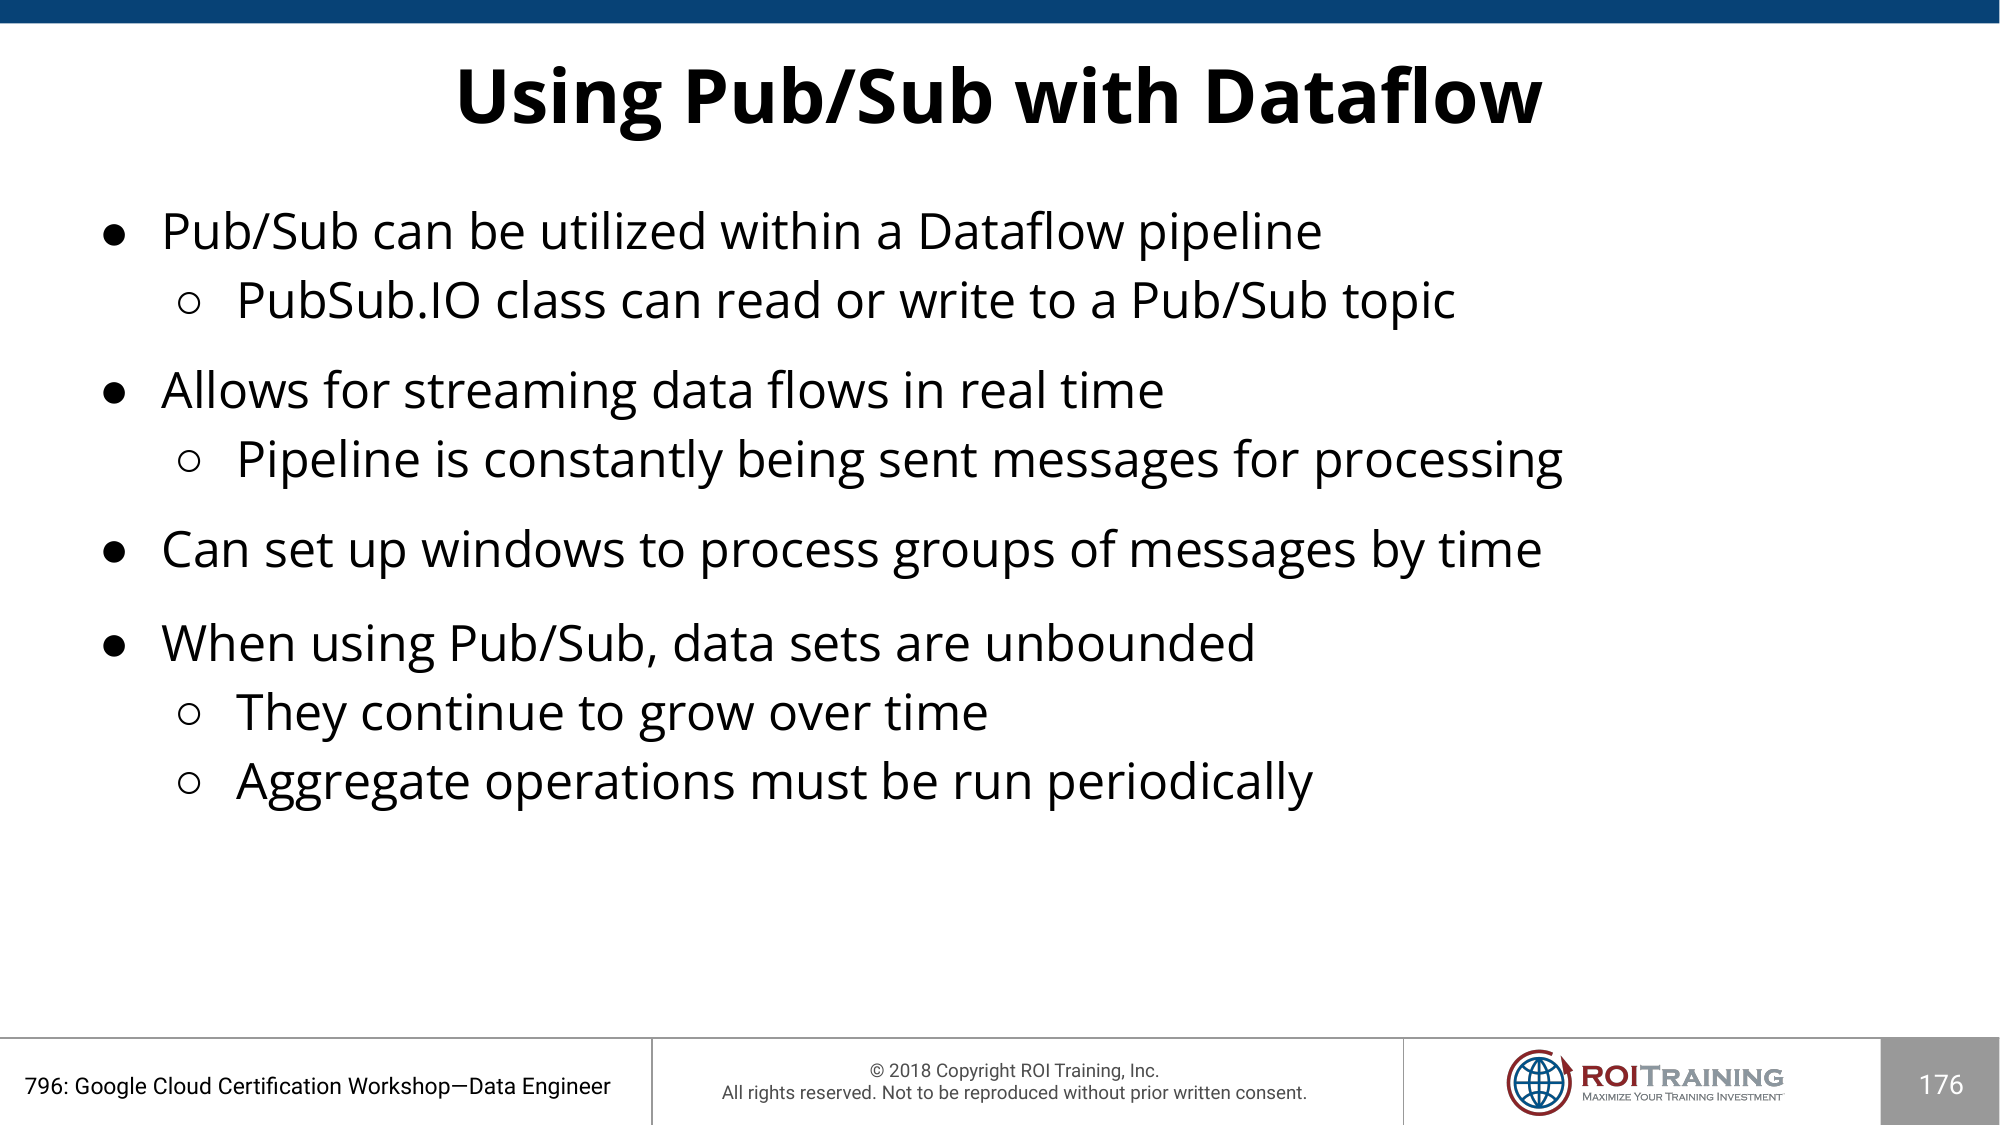

# Using Pub/Sub with Dataflow
Pub/Sub can be utilized within a Dataflow pipeline
PubSub.IO class can read or write to a Pub/Sub topic
Allows for streaming data flows in real time
Pipeline is constantly being sent messages for processing
Can set up windows to process groups of messages by time
When using Pub/Sub, data sets are unbounded
They continue to grow over time
Aggregate operations must be run periodically